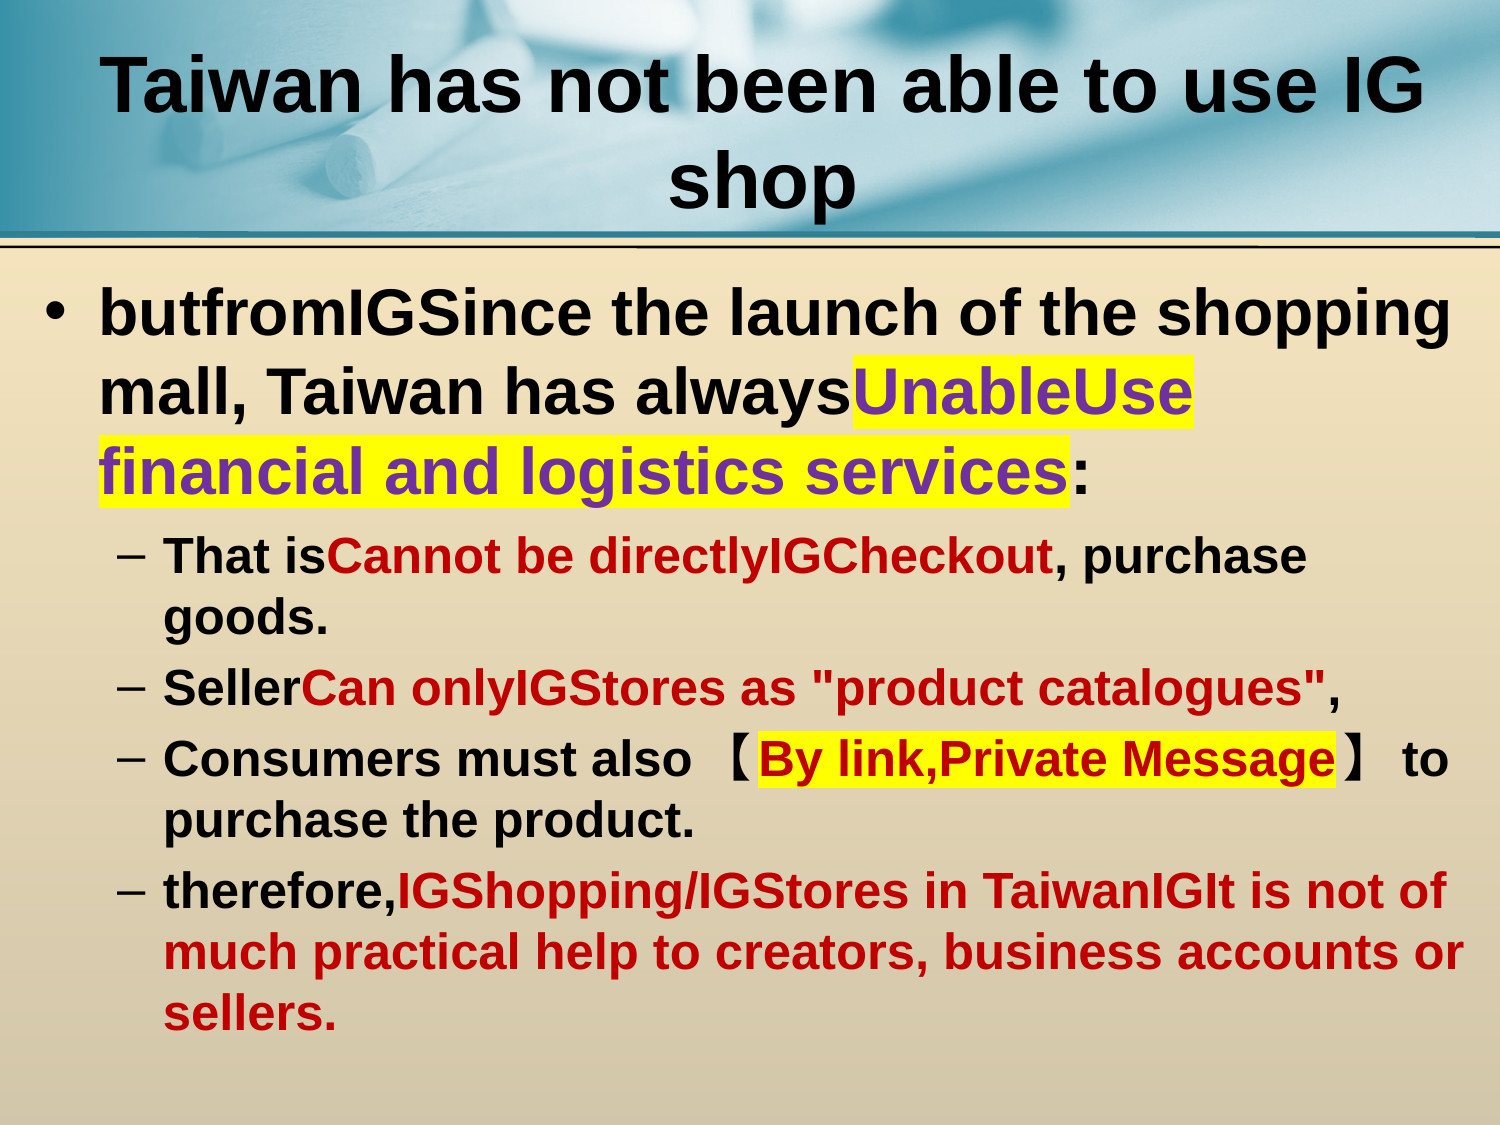

# Taiwan has not been able to use IG shop
butfromIGSince the launch of the shopping mall, Taiwan has alwaysUnableUse financial and logistics services:
That isCannot be directlyIGCheckout, purchase goods.
SellerCan onlyIGStores as "product catalogues",
Consumers must also【By link,Private Message】to purchase the product.
therefore,IGShopping/IGStores in TaiwanIGIt is not of much practical help to creators, business accounts or sellers.